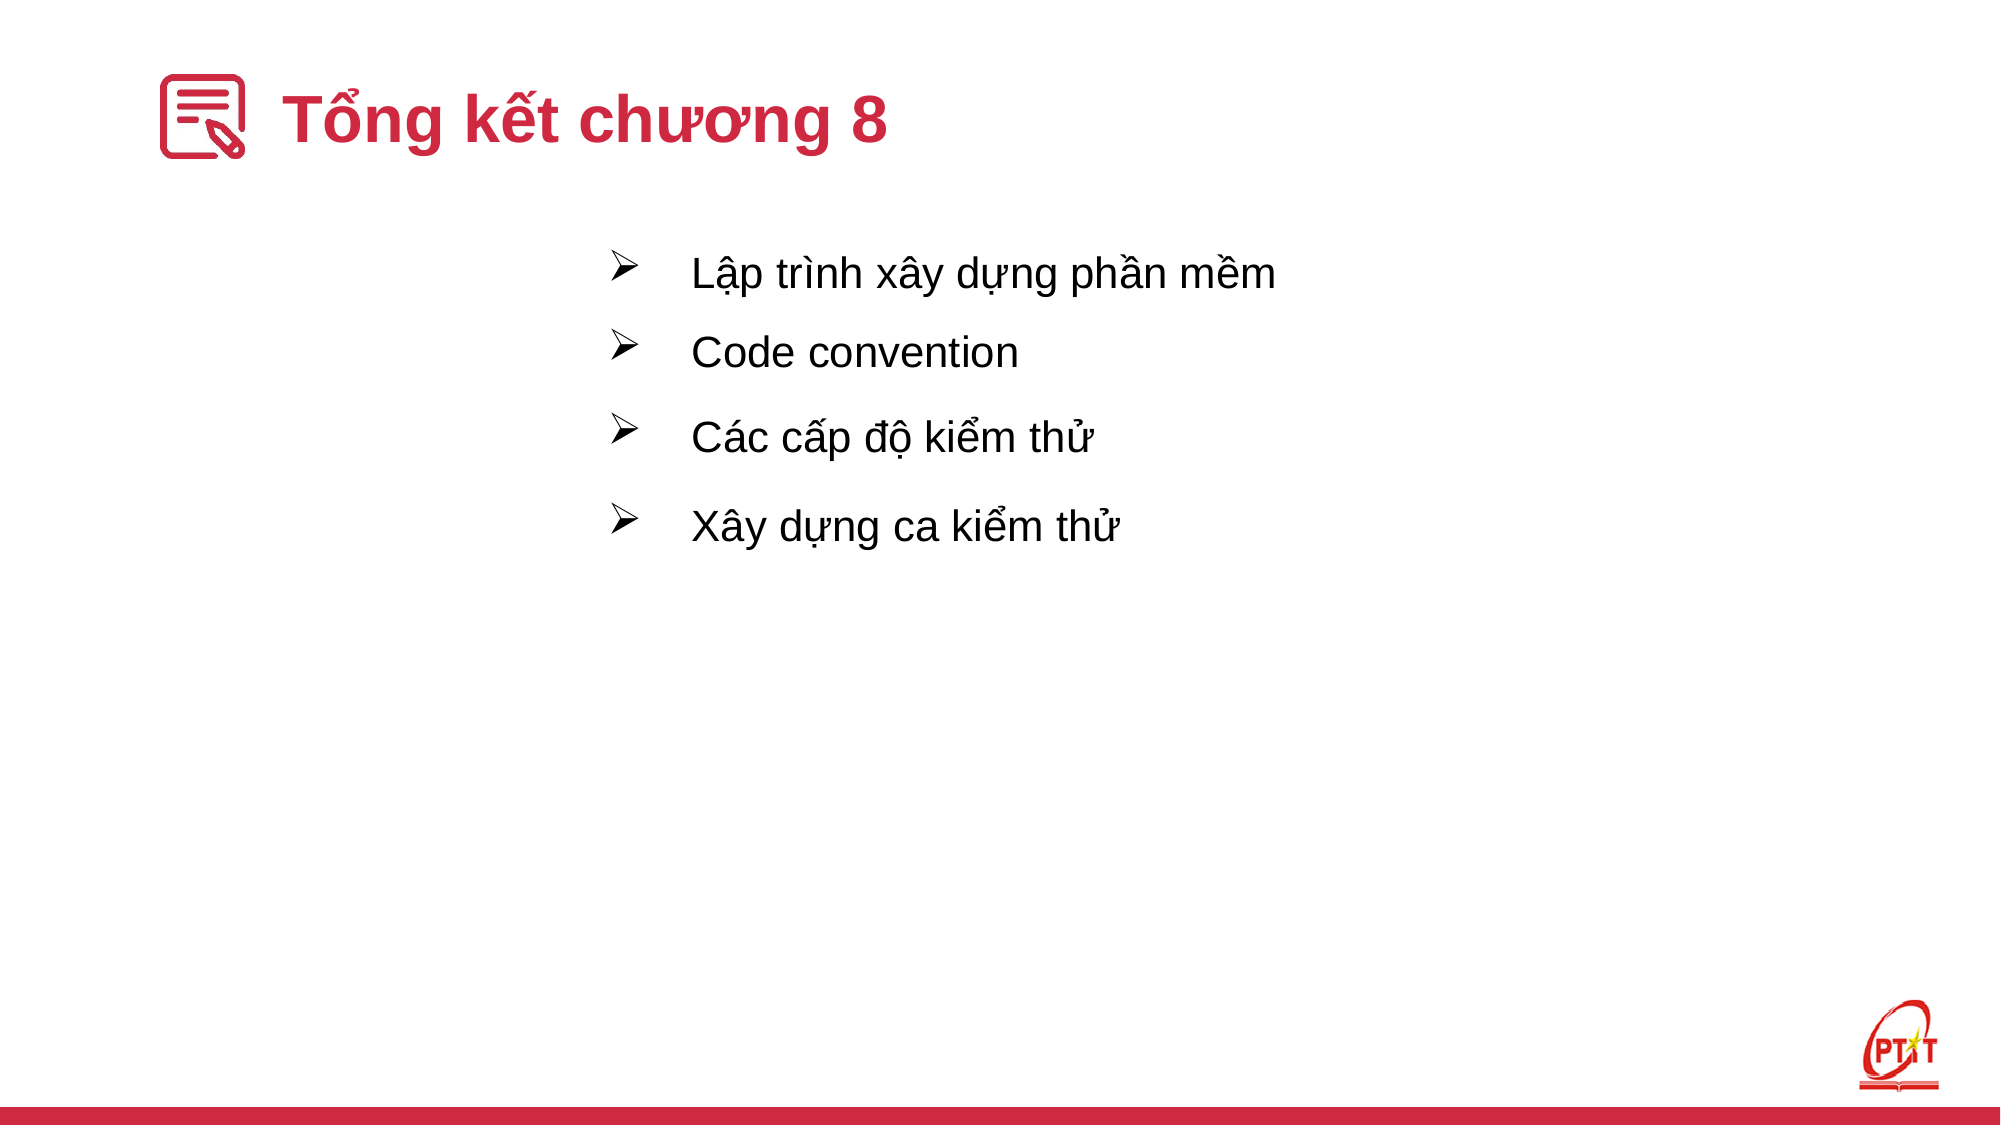

# Tổng kết chương 8
Lập trình xây dựng phần mềm
Code convention
Các cấp độ kiểm thử
Xây dựng ca kiểm thử